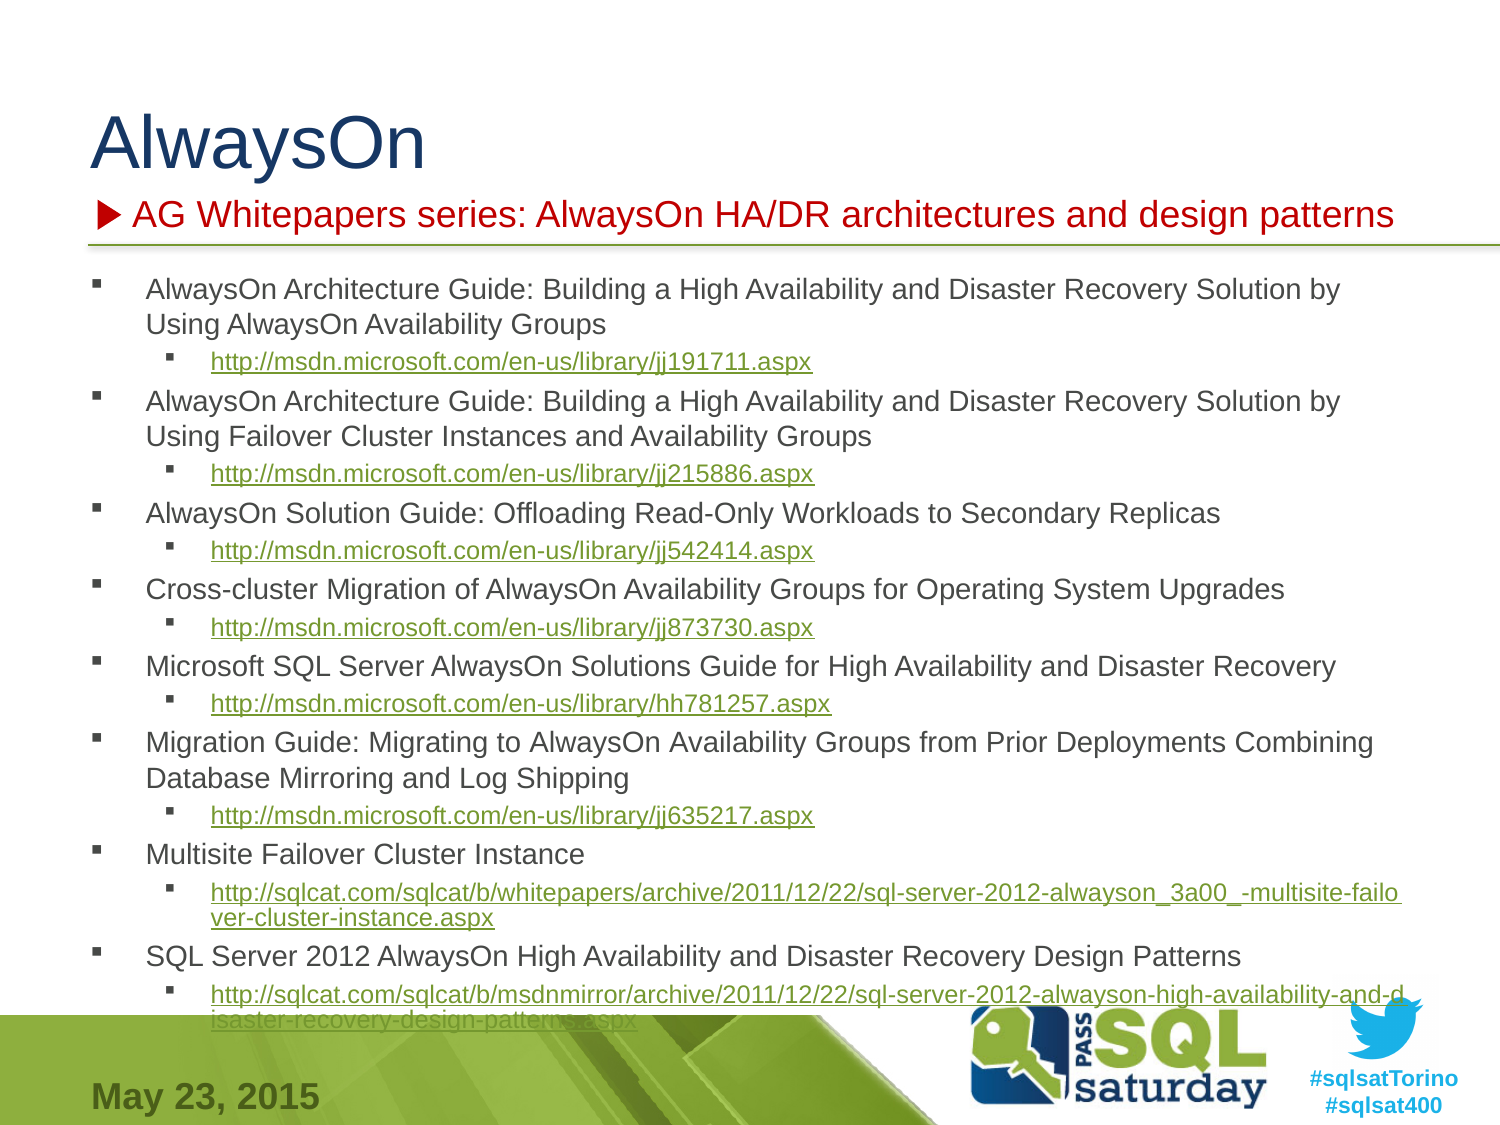

# AlwaysOn
AG Whitepapers series: AlwaysOn HA/DR architectures and design patterns
AlwaysOn Architecture Guide: Building a High Availability and Disaster Recovery Solution by Using AlwaysOn Availability Groups
http://msdn.microsoft.com/en-us/library/jj191711.aspx
AlwaysOn Architecture Guide: Building a High Availability and Disaster Recovery Solution by Using Failover Cluster Instances and Availability Groups
http://msdn.microsoft.com/en-us/library/jj215886.aspx
AlwaysOn Solution Guide: Offloading Read-Only Workloads to Secondary Replicas
http://msdn.microsoft.com/en-us/library/jj542414.aspx
Cross-cluster Migration of AlwaysOn Availability Groups for Operating System Upgrades
http://msdn.microsoft.com/en-us/library/jj873730.aspx
Microsoft SQL Server AlwaysOn Solutions Guide for High Availability and Disaster Recovery
http://msdn.microsoft.com/en-us/library/hh781257.aspx
Migration Guide: Migrating to AlwaysOn Availability Groups from Prior Deployments Combining Database Mirroring and Log Shipping
http://msdn.microsoft.com/en-us/library/jj635217.aspx
Multisite Failover Cluster Instance
http://sqlcat.com/sqlcat/b/whitepapers/archive/2011/12/22/sql-server-2012-alwayson_3a00_-multisite-failover-cluster-instance.aspx
SQL Server 2012 AlwaysOn High Availability and Disaster Recovery Design Patterns
http://sqlcat.com/sqlcat/b/msdnmirror/archive/2011/12/22/sql-server-2012-alwayson-high-availability-and-disaster-recovery-design-patterns.aspx